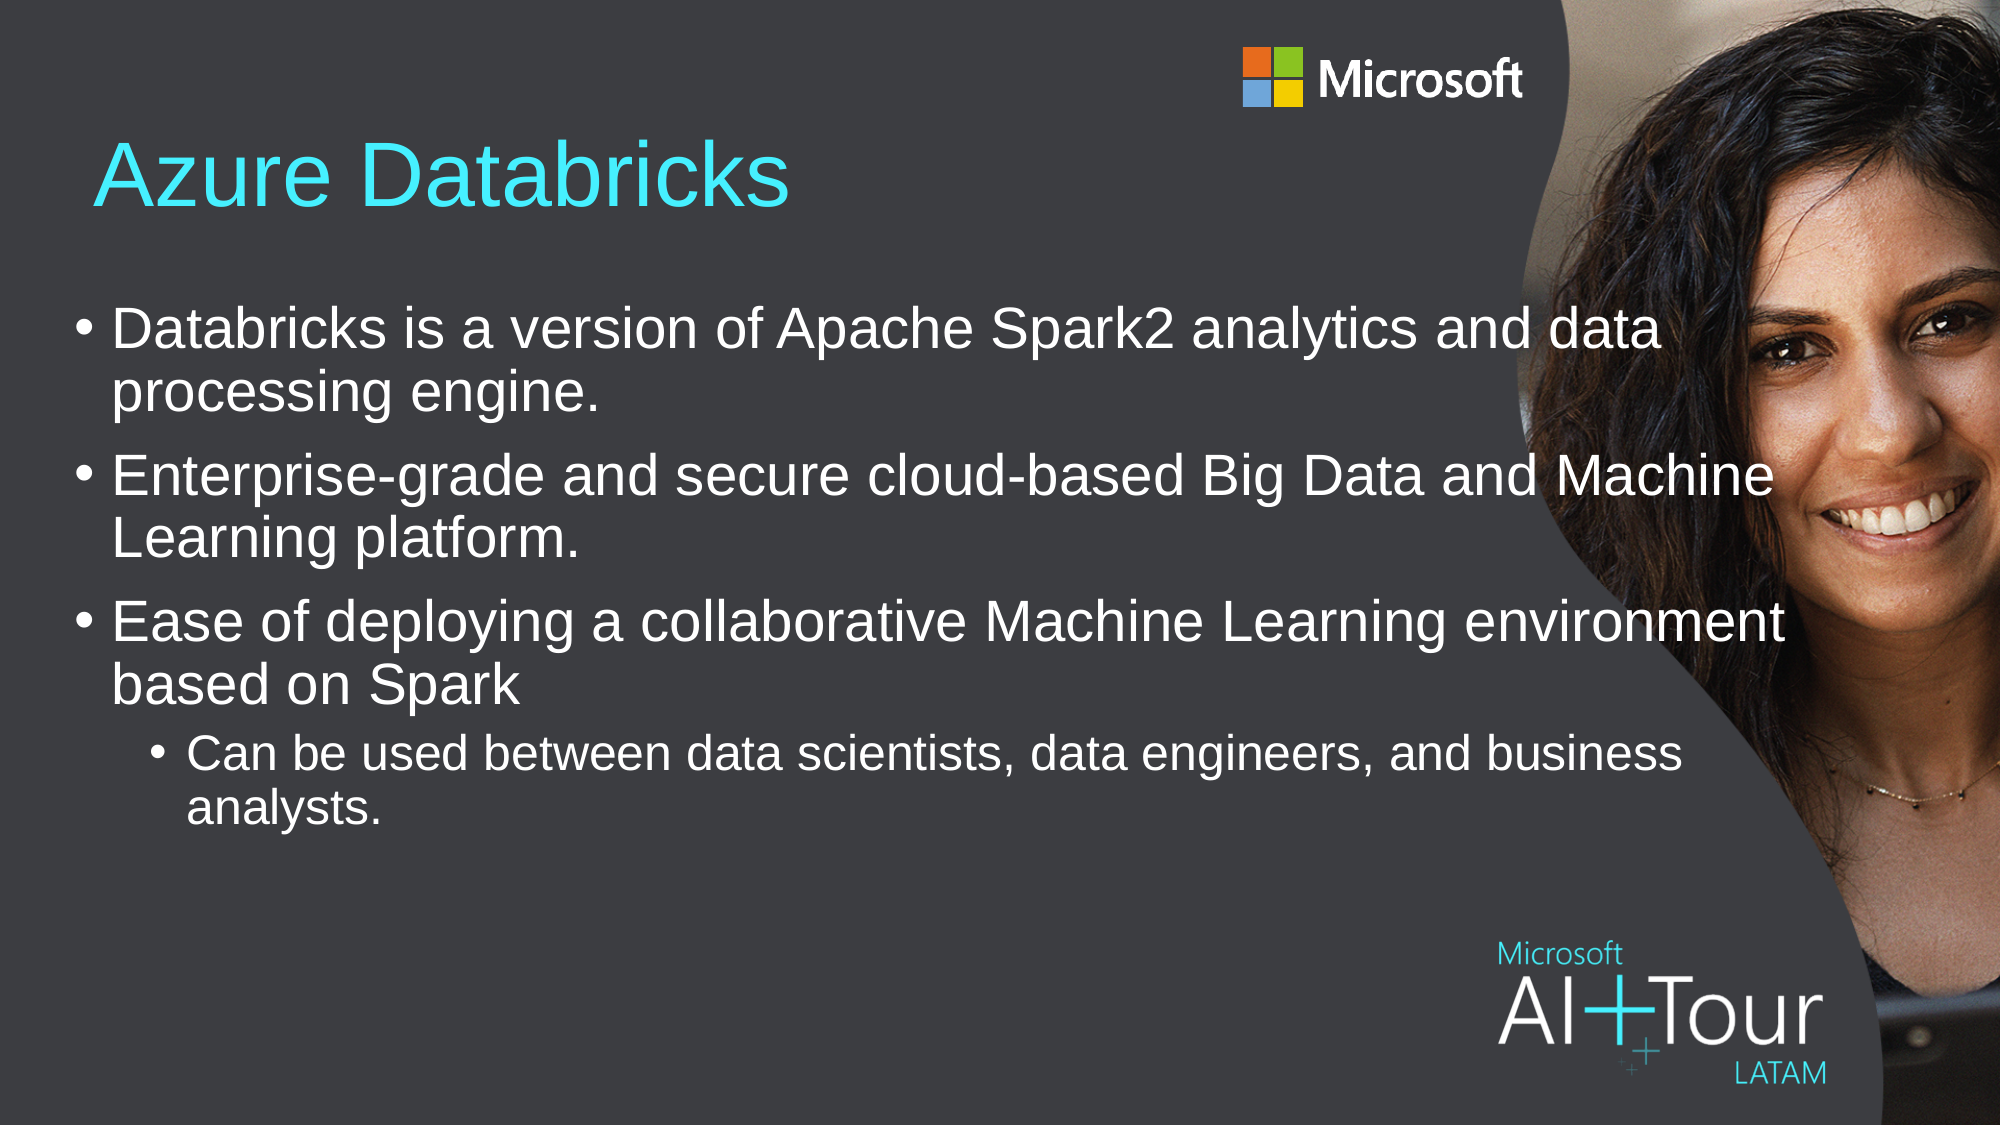

# Azure Databricks
Databricks is a version of Apache Spark2 analytics and data processing engine.
Enterprise-grade and secure cloud-based Big Data and Machine Learning platform.
Ease of deploying a collaborative Machine Learning environment based on Spark
Can be used between data scientists, data engineers, and business analysts.